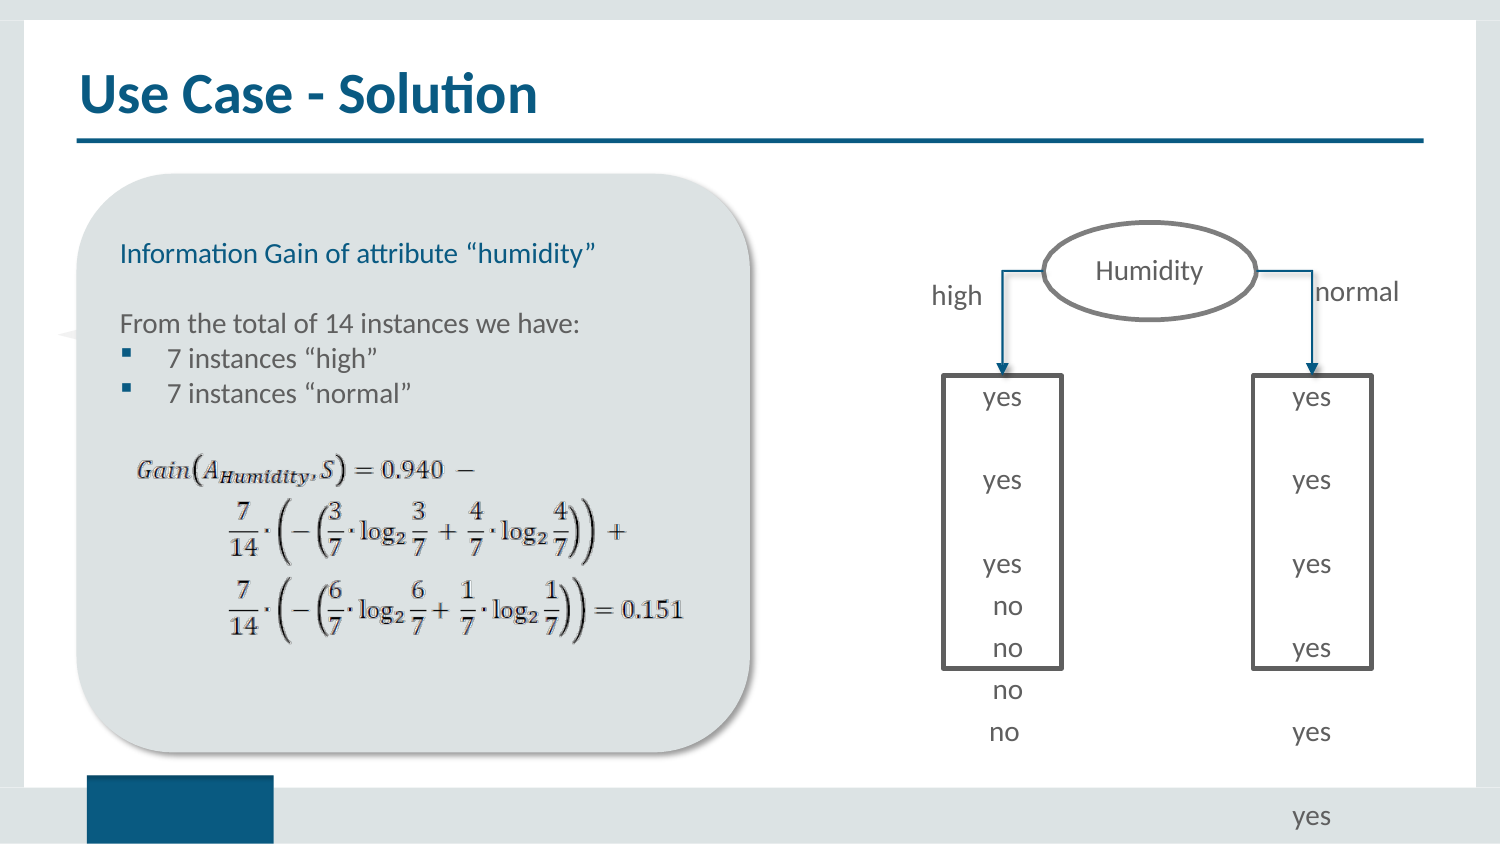

# Use Case - Solution

Information Gain of attribute “humidity”
Humidity

normal
high

From the total of 14 instances we have:
7 instances “high”
7 instances “normal”
yes  yes  yes  no  no  no  no
yes  yes  yes  yes  yes  yes  no